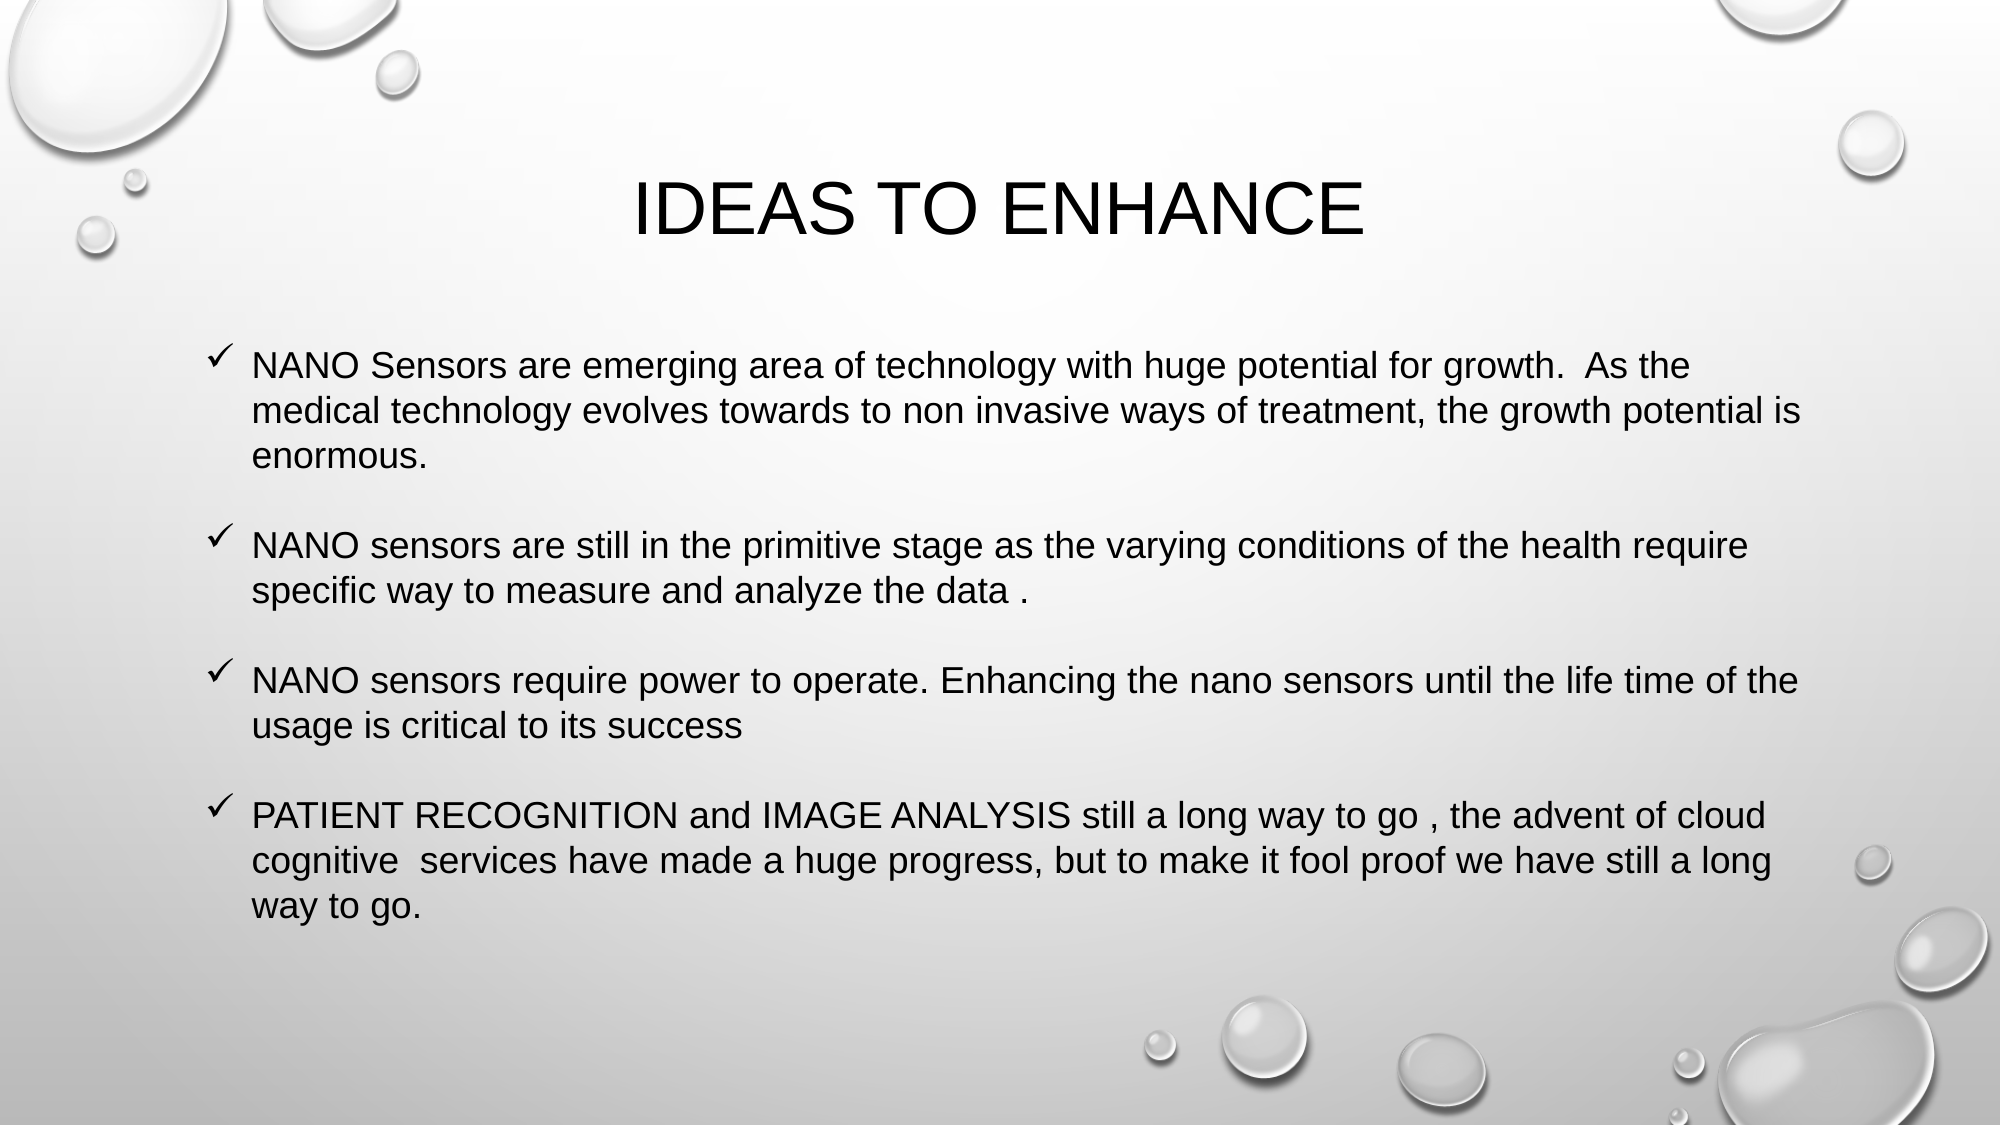

# Ideas to ENHANCE
NANO Sensors are emerging area of technology with huge potential for growth.  As the medical technology evolves towards to non invasive ways of treatment, the growth potential is enormous.

NANO sensors are still in the primitive stage as the varying conditions of the health require specific way to measure and analyze the data .

NANO sensors require power to operate. Enhancing the nano sensors until the life time of the usage is critical to its success

PATIENT RECOGNITION and IMAGE ANALYSIS still a long way to go , the advent of cloud cognitive  services have made a huge progress, but to make it fool proof we have still a long way to go.